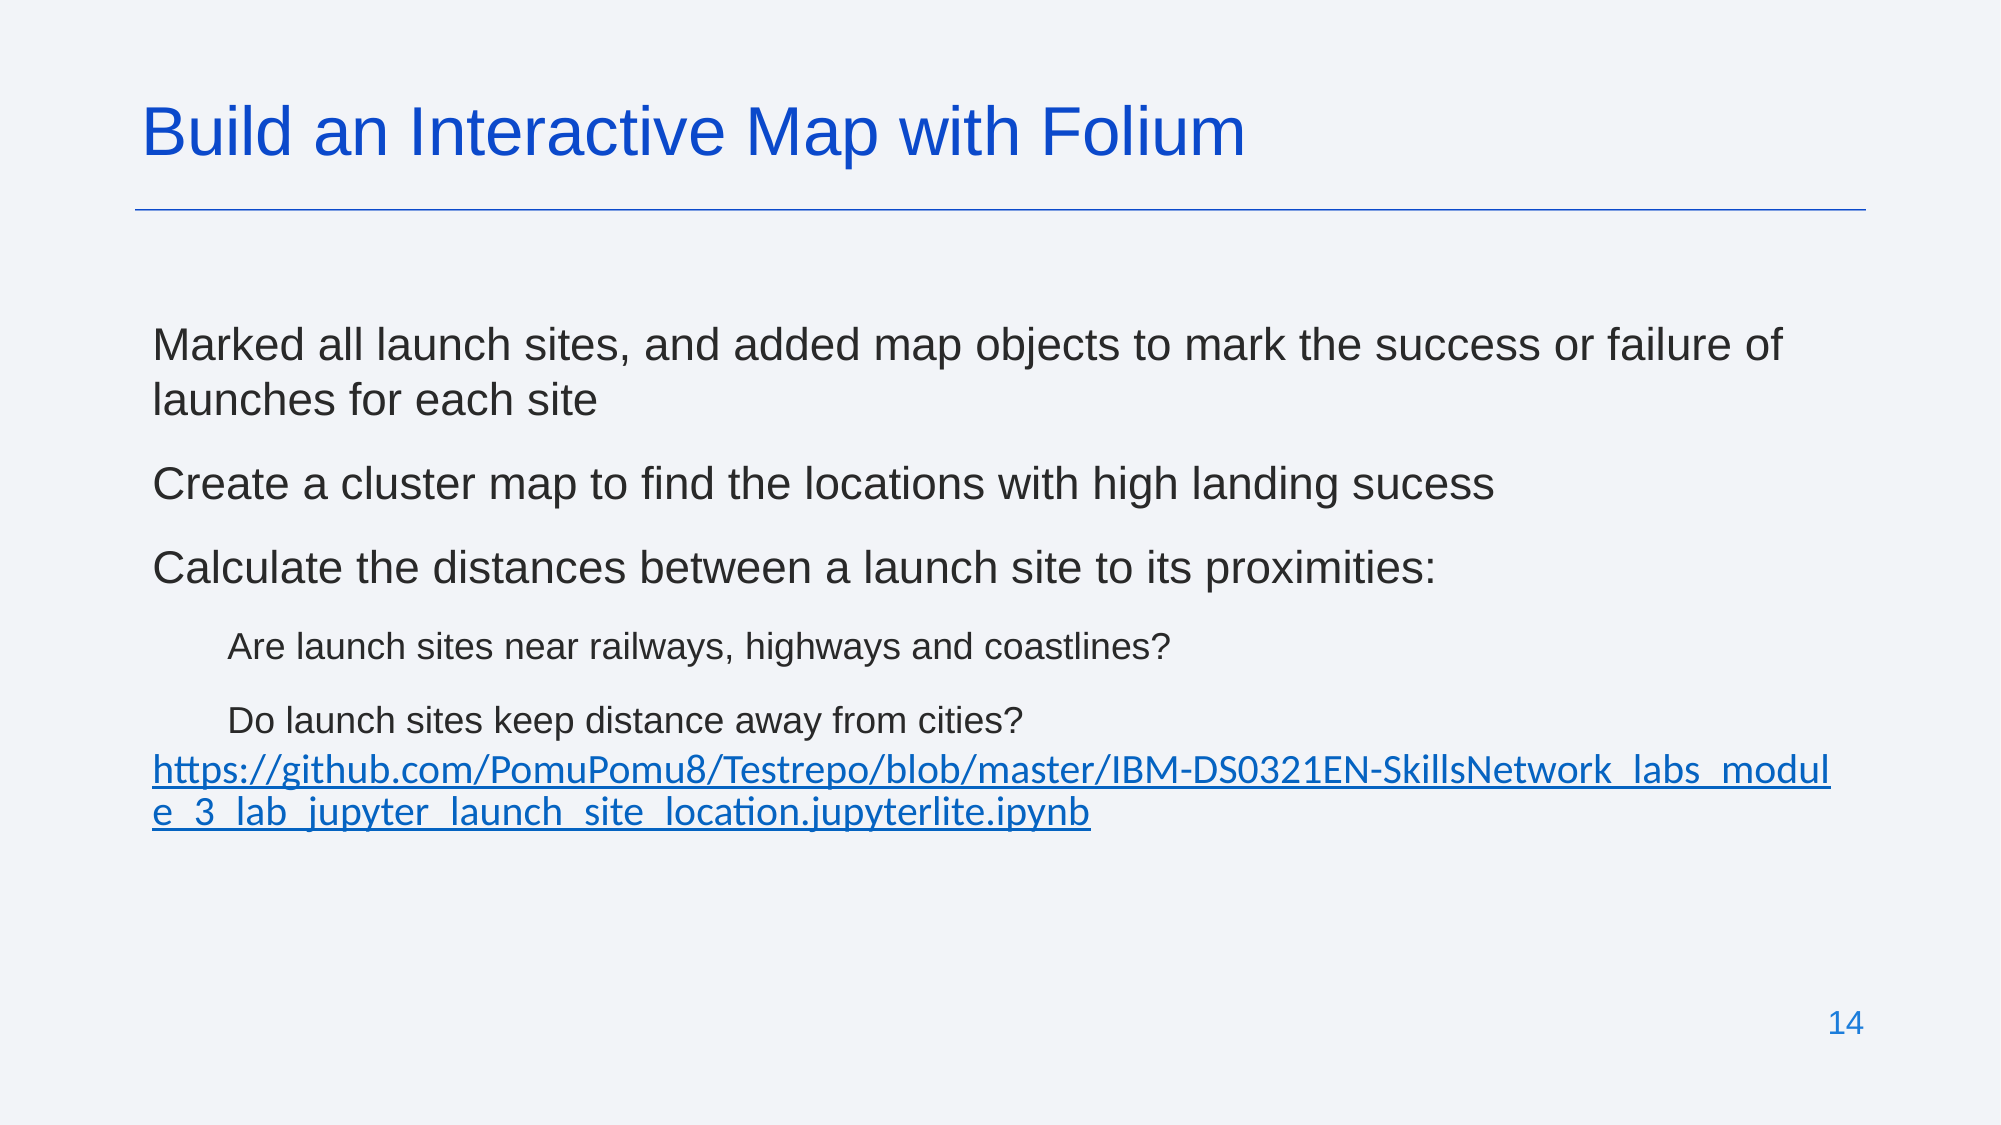

Build an Interactive Map with Folium
Marked all launch sites, and added map objects to mark the success or failure of launches for each site
Create a cluster map to find the locations with high landing sucess
Calculate the distances between a launch site to its proximities:
Are launch sites near railways, highways and coastlines?
Do launch sites keep distance away from cities?
https://github.com/PomuPomu8/Testrepo/blob/master/IBM-DS0321EN-SkillsNetwork_labs_module_3_lab_jupyter_launch_site_location.jupyterlite.ipynb

14